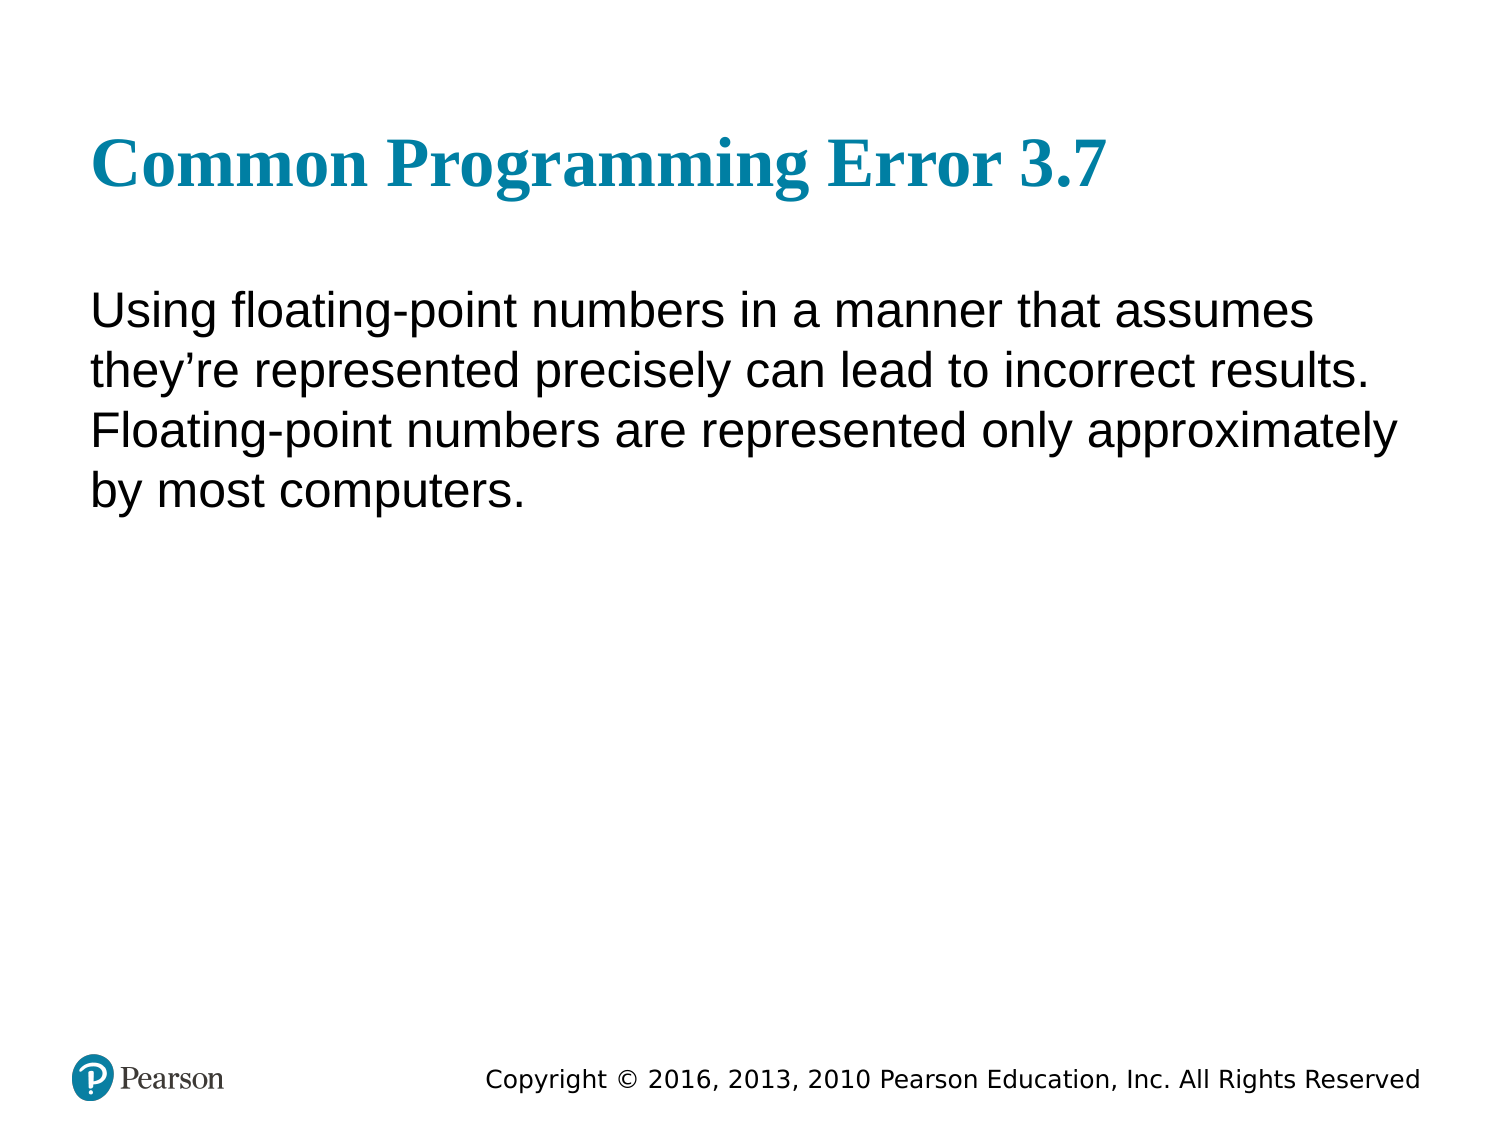

# Common Programming Error 3.7
Using floating-point numbers in a manner that assumes they’re represented precisely can lead to incorrect results. Floating-point numbers are represented only approximately by most computers.